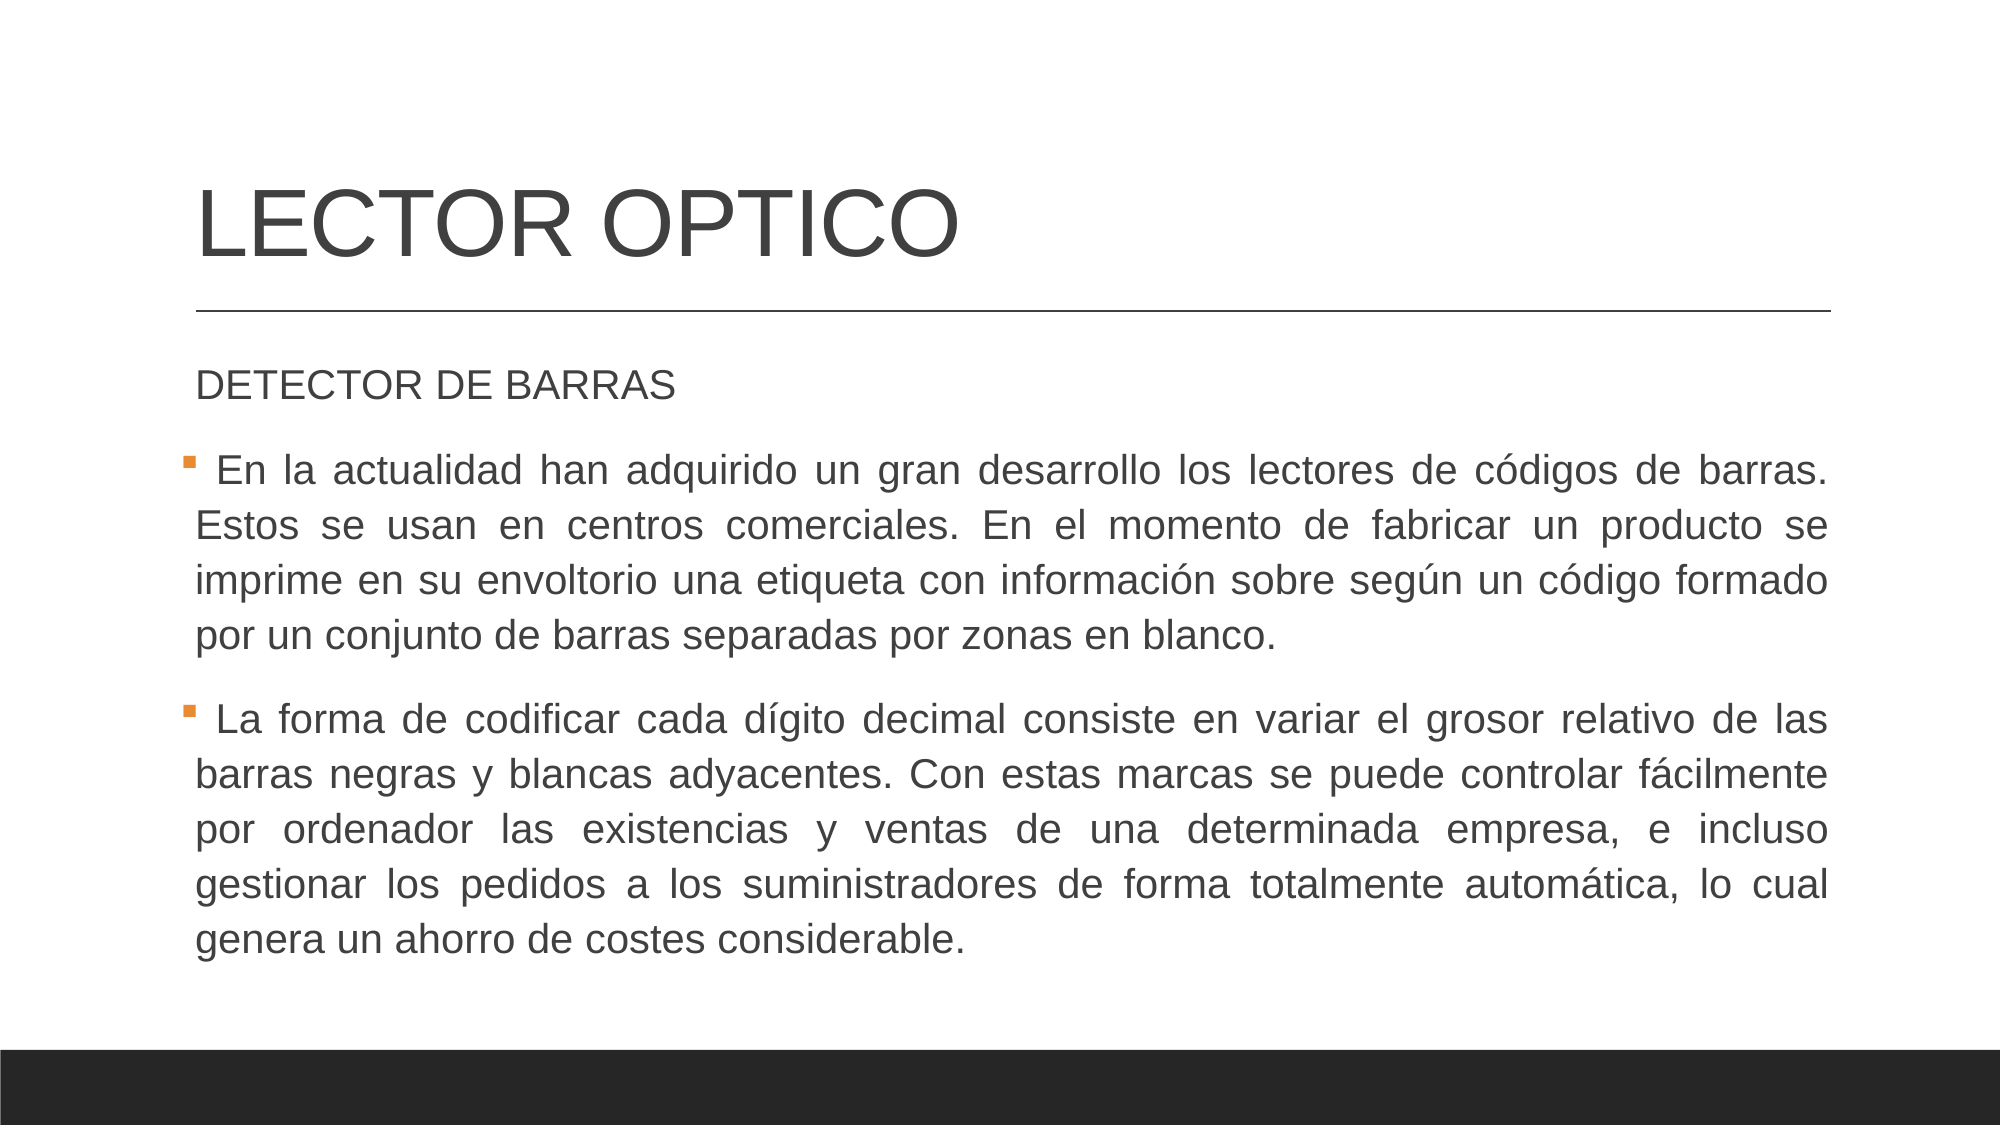

# LECTOR OPTICO
DETECTOR DE BARRAS
 En la actualidad han adquirido un gran desarrollo los lectores de códigos de barras. Estos se usan en centros comerciales. En el momento de fabricar un producto se imprime en su envoltorio una etiqueta con información sobre según un código formado por un conjunto de barras separadas por zonas en blanco.
 La forma de codificar cada dígito decimal consiste en variar el grosor relativo de las barras negras y blancas adyacentes. Con estas marcas se puede controlar fácilmente por ordenador las existencias y ventas de una determinada empresa, e incluso gestionar los pedidos a los suministradores de forma totalmente automática, lo cual genera un ahorro de costes considerable.